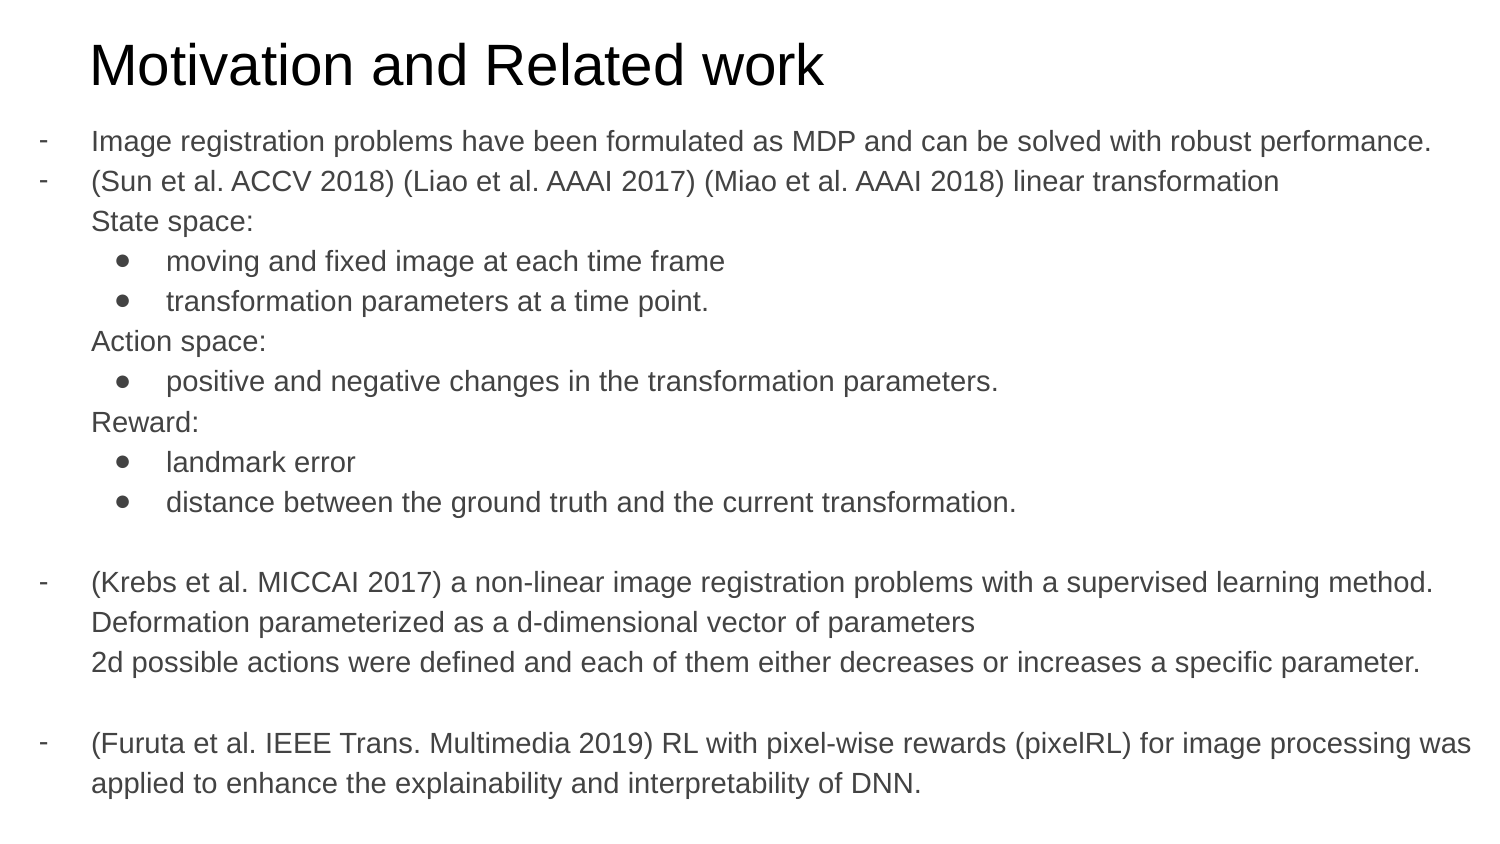

# Motivation and Related work
Image registration problems have been formulated as MDP and can be solved with robust performance.
(Sun et al. ACCV 2018) (Liao et al. AAAI 2017) (Miao et al. AAAI 2018) linear transformation
State space:
moving and fixed image at each time frame
transformation parameters at a time point.
Action space:
positive and negative changes in the transformation parameters.
Reward:
landmark error
distance between the ground truth and the current transformation.

(Krebs et al. MICCAI 2017) a non-linear image registration problems with a supervised learning method.
Deformation parameterized as a d-dimensional vector of parameters
2d possible actions were defined and each of them either decreases or increases a specific parameter.

(Furuta et al. IEEE Trans. Multimedia 2019) RL with pixel-wise rewards (pixelRL) for image processing was applied to enhance the explainability and interpretability of DNN.